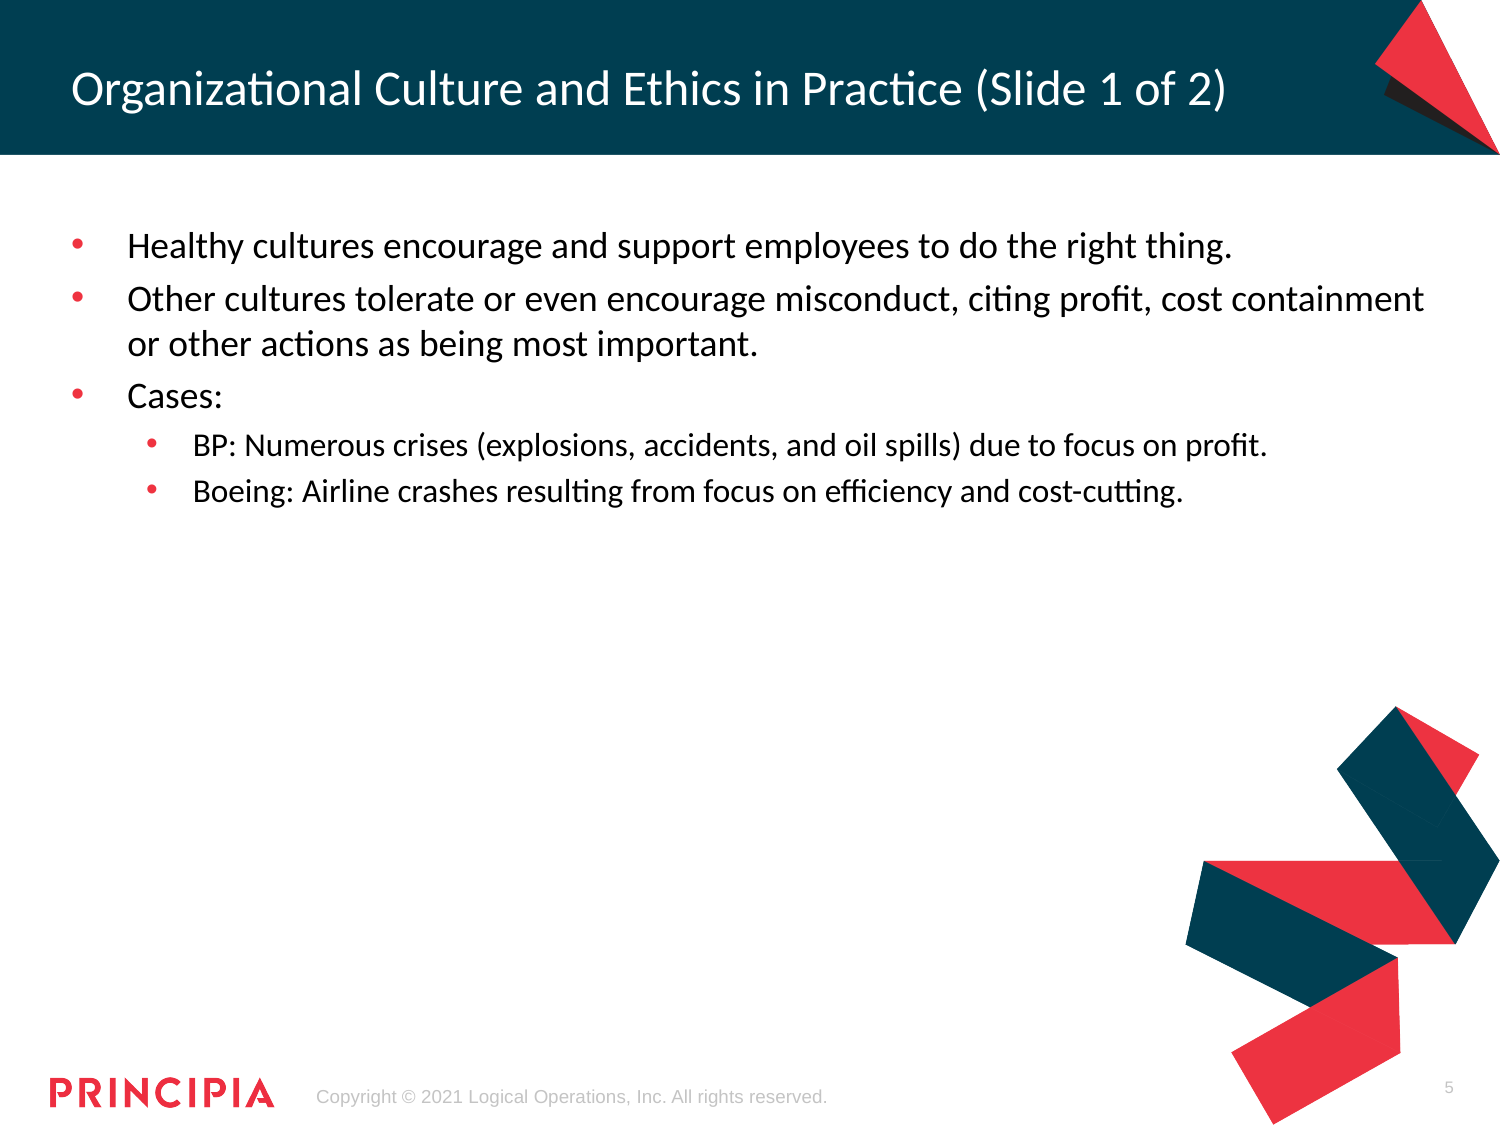

# Organizational Culture and Ethics in Practice (Slide 1 of 2)
Healthy cultures encourage and support employees to do the right thing.
Other cultures tolerate or even encourage misconduct, citing profit, cost containment or other actions as being most important.
Cases:
BP: Numerous crises (explosions, accidents, and oil spills) due to focus on profit.
Boeing: Airline crashes resulting from focus on efficiency and cost-cutting.
5